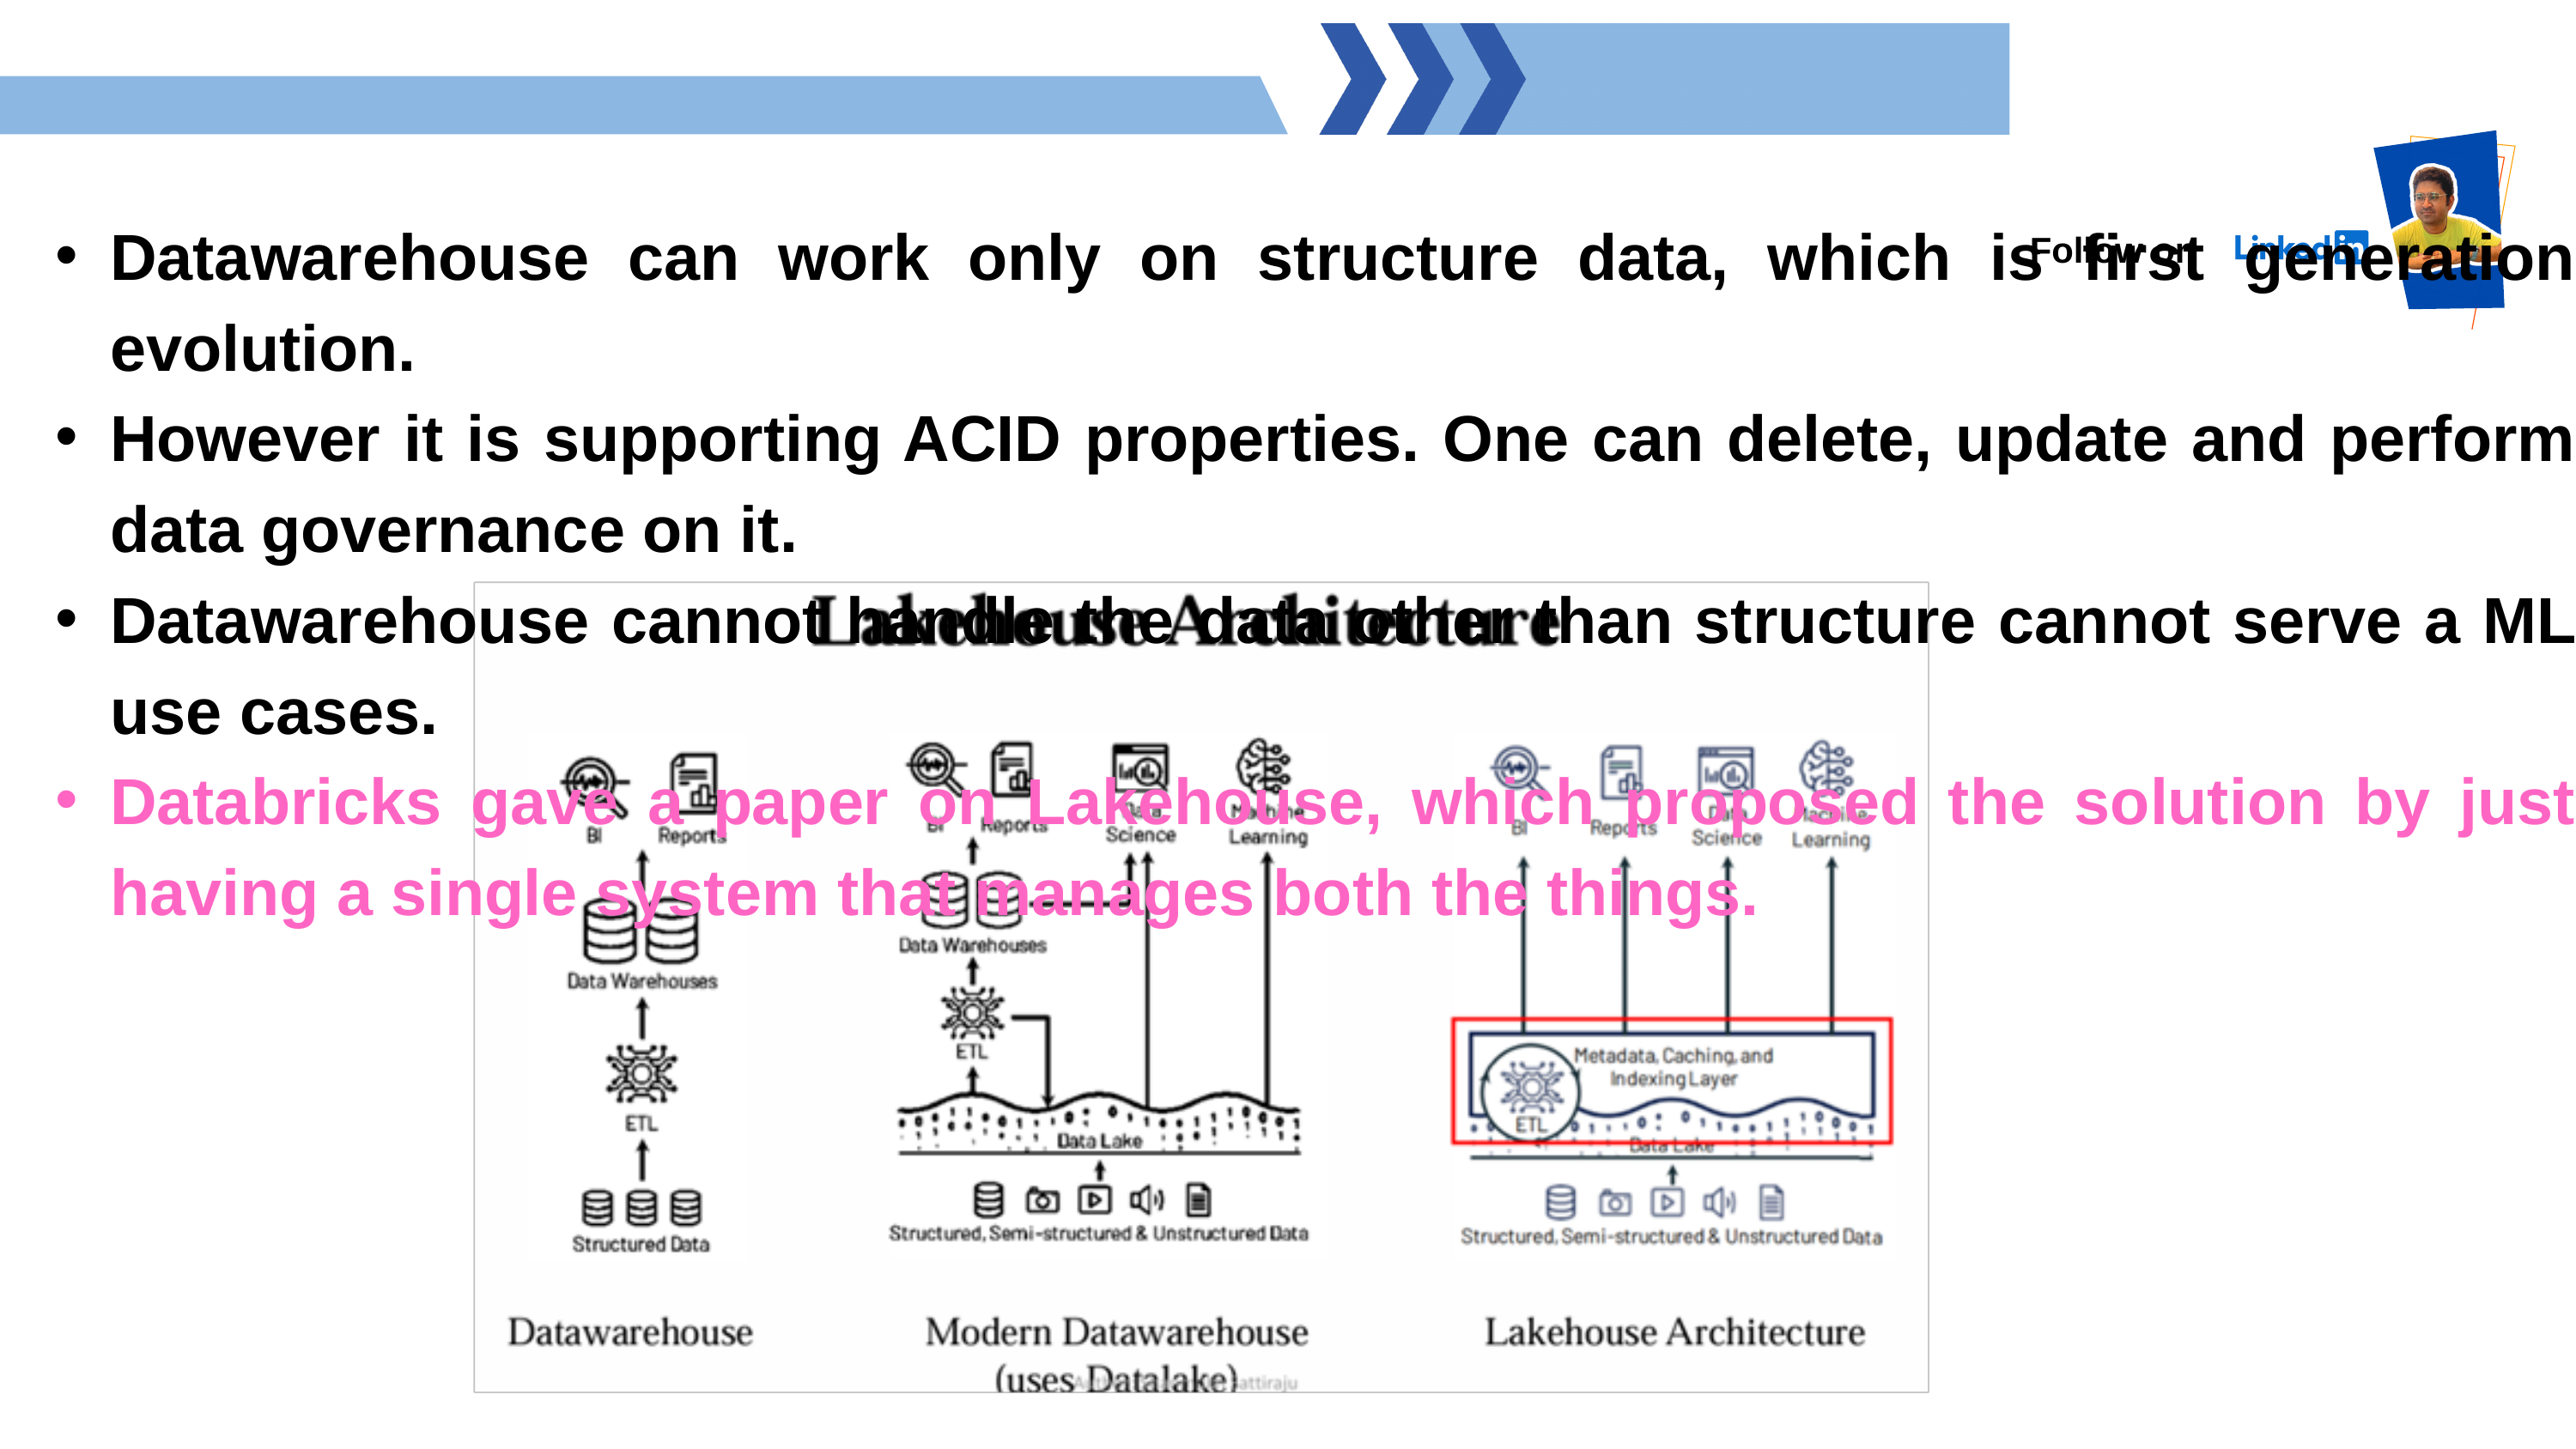

Dr Sachin Saxena

Follow on

Datawarehouse can work only on structure data, which is first generation evolution.
However it is supporting ACID properties. One can delete, update and perform data governance on it.
Datawarehouse cannot handle the data other than structure cannot serve a ML use cases.
Databricks gave a paper on Lakehouse, which proposed the solution by just having a single system that manages both the things.